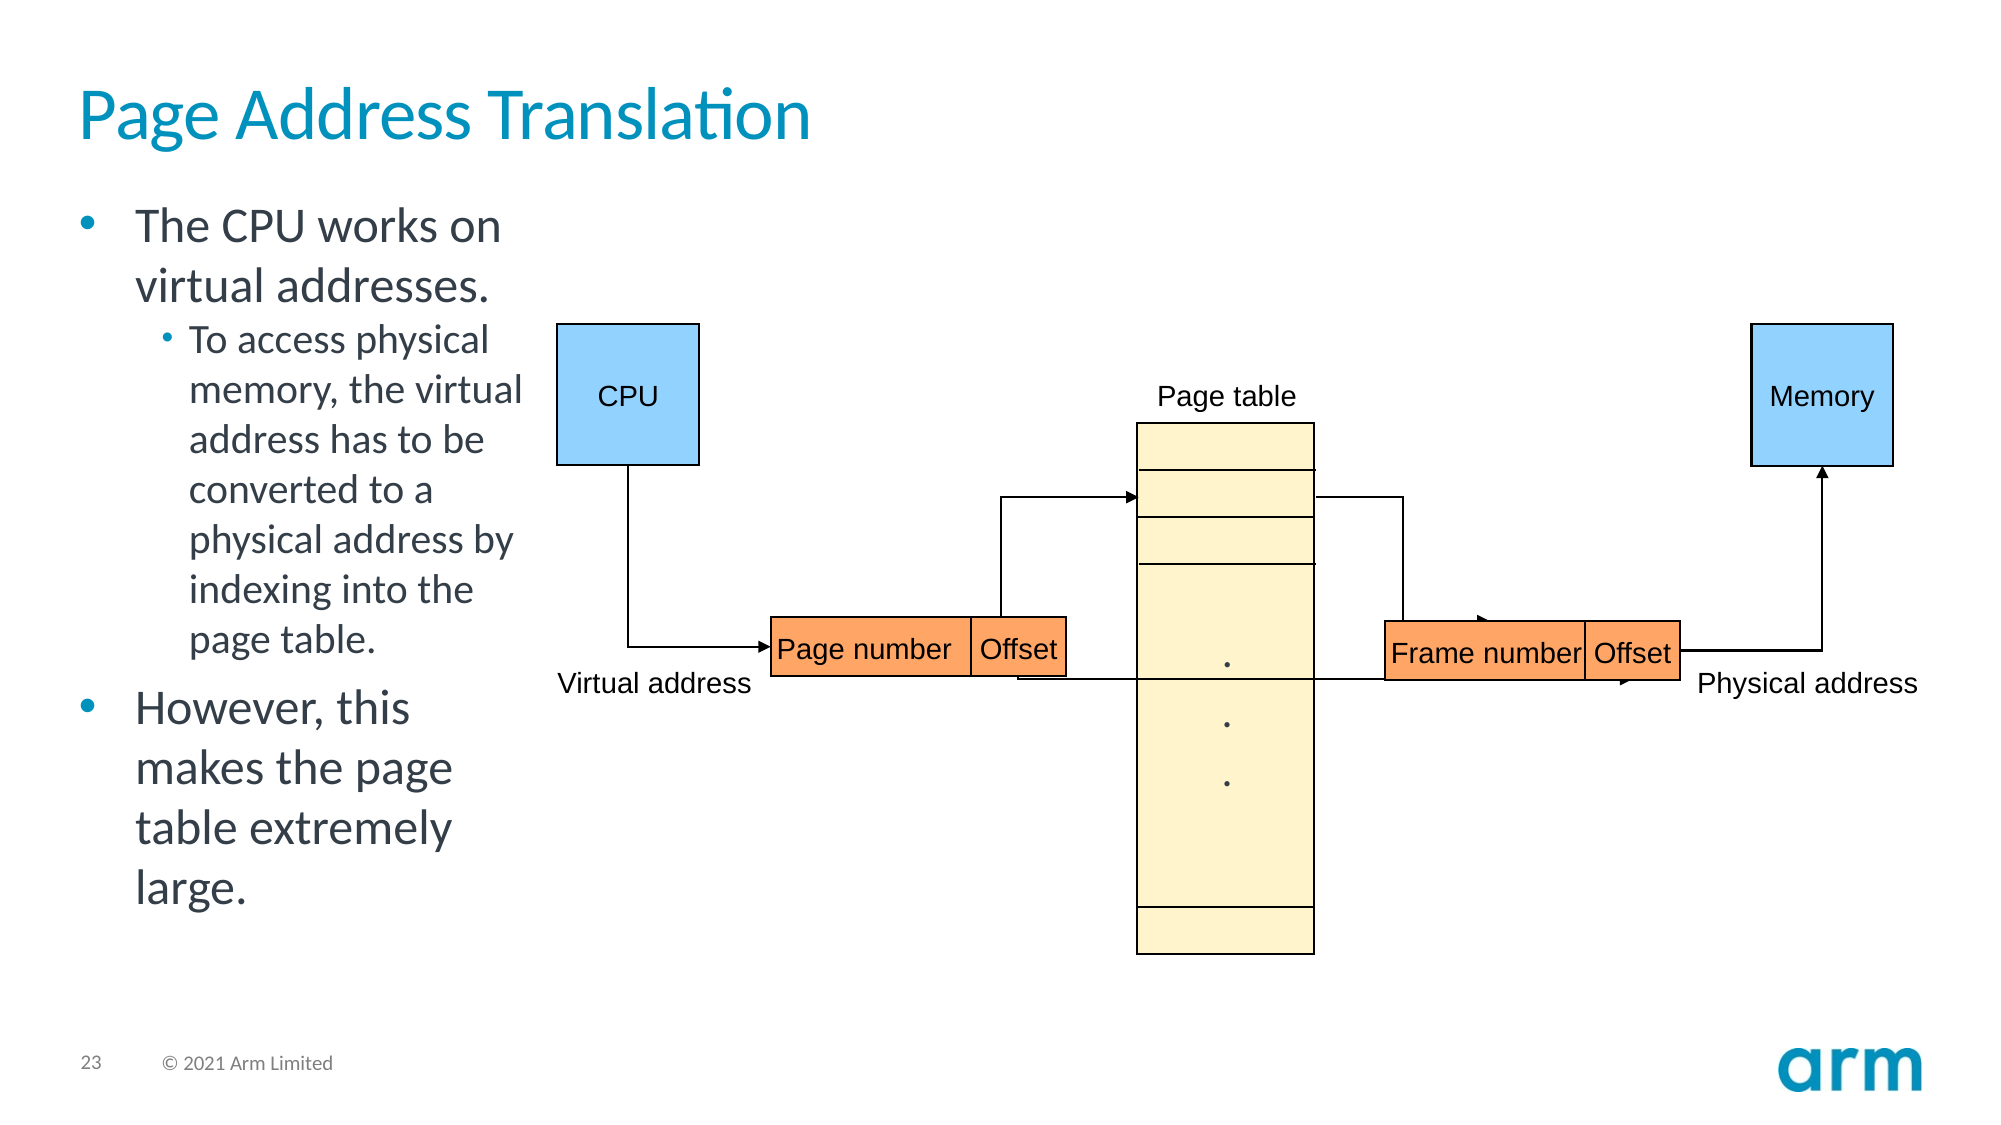

# Page Address Translation
The CPU works on virtual addresses.
To access physical memory, the virtual address has to be converted to a physical address by indexing into the page table.
However, this makes the page table extremely large.
CPU
Memory
Page table

Page number
Offset

Frame number
Offset
.
Virtual address
Physical address
.
.